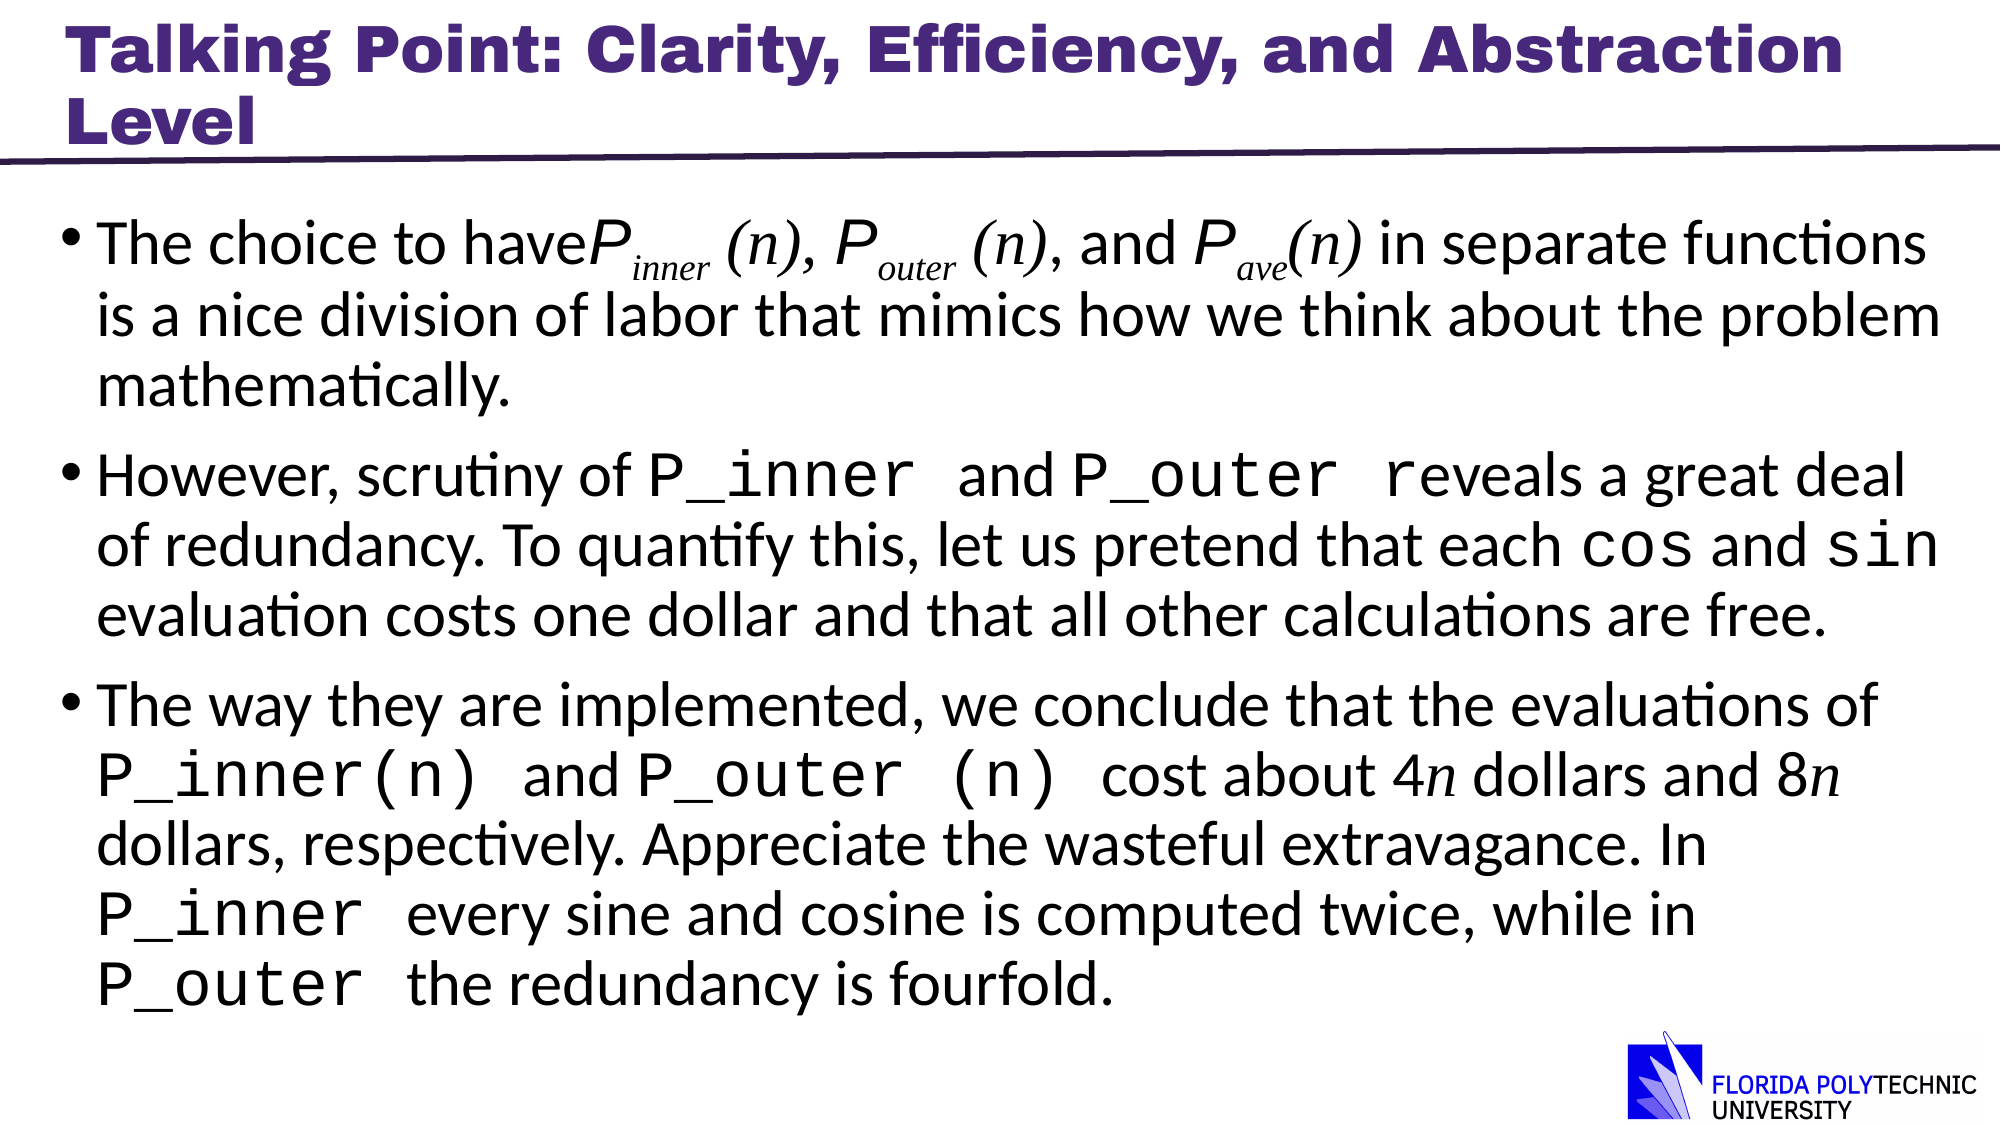

# Talking Point: Clarity, Efﬁciency, and Abstraction Level
The choice to havePinner (n), Pouter (n), and Pave(n) in separate functions is a nice division of labor that mimics how we think about the problem mathematically.
However, scrutiny of P_inner and P_outer reveals a great deal of redundancy. To quantify this, let us pretend that each cos and sin evaluation costs one dollar and that all other calculations are free.
The way they are implemented, we conclude that the evaluations of P_inner(n) and P_outer (n) cost about 4n dollars and 8n dollars, respectively. Appreciate the wasteful extravagance. In P_inner every sine and cosine is computed twice, while in P_outer the redundancy is fourfold.